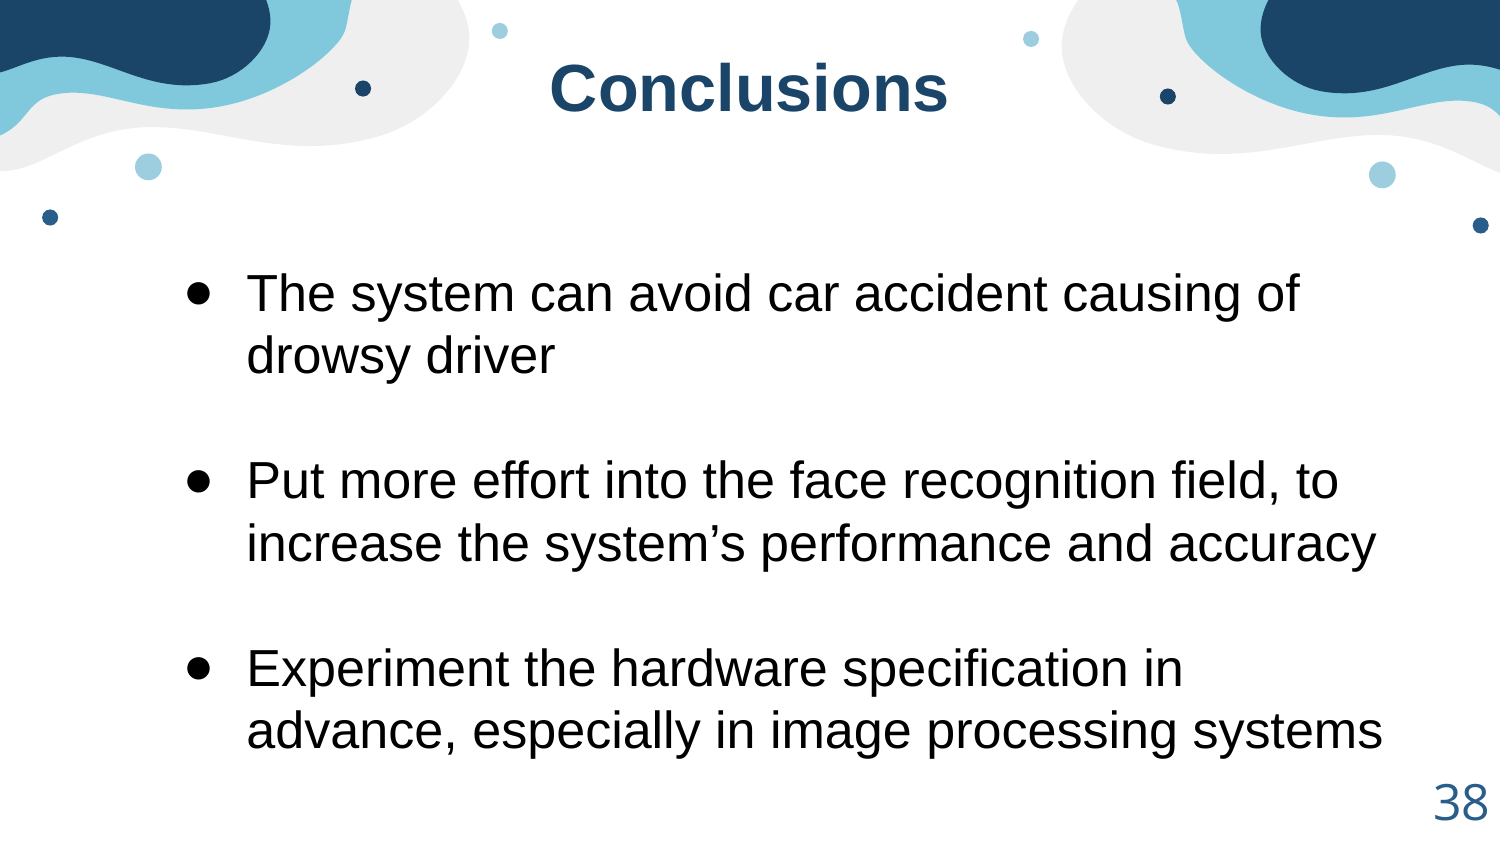

Conclusions
The system can avoid car accident causing of drowsy driver

Put more effort into the face recognition field, to increase the system’s performance and accuracy

Experiment the hardware specification in advance, especially in image processing systems
38